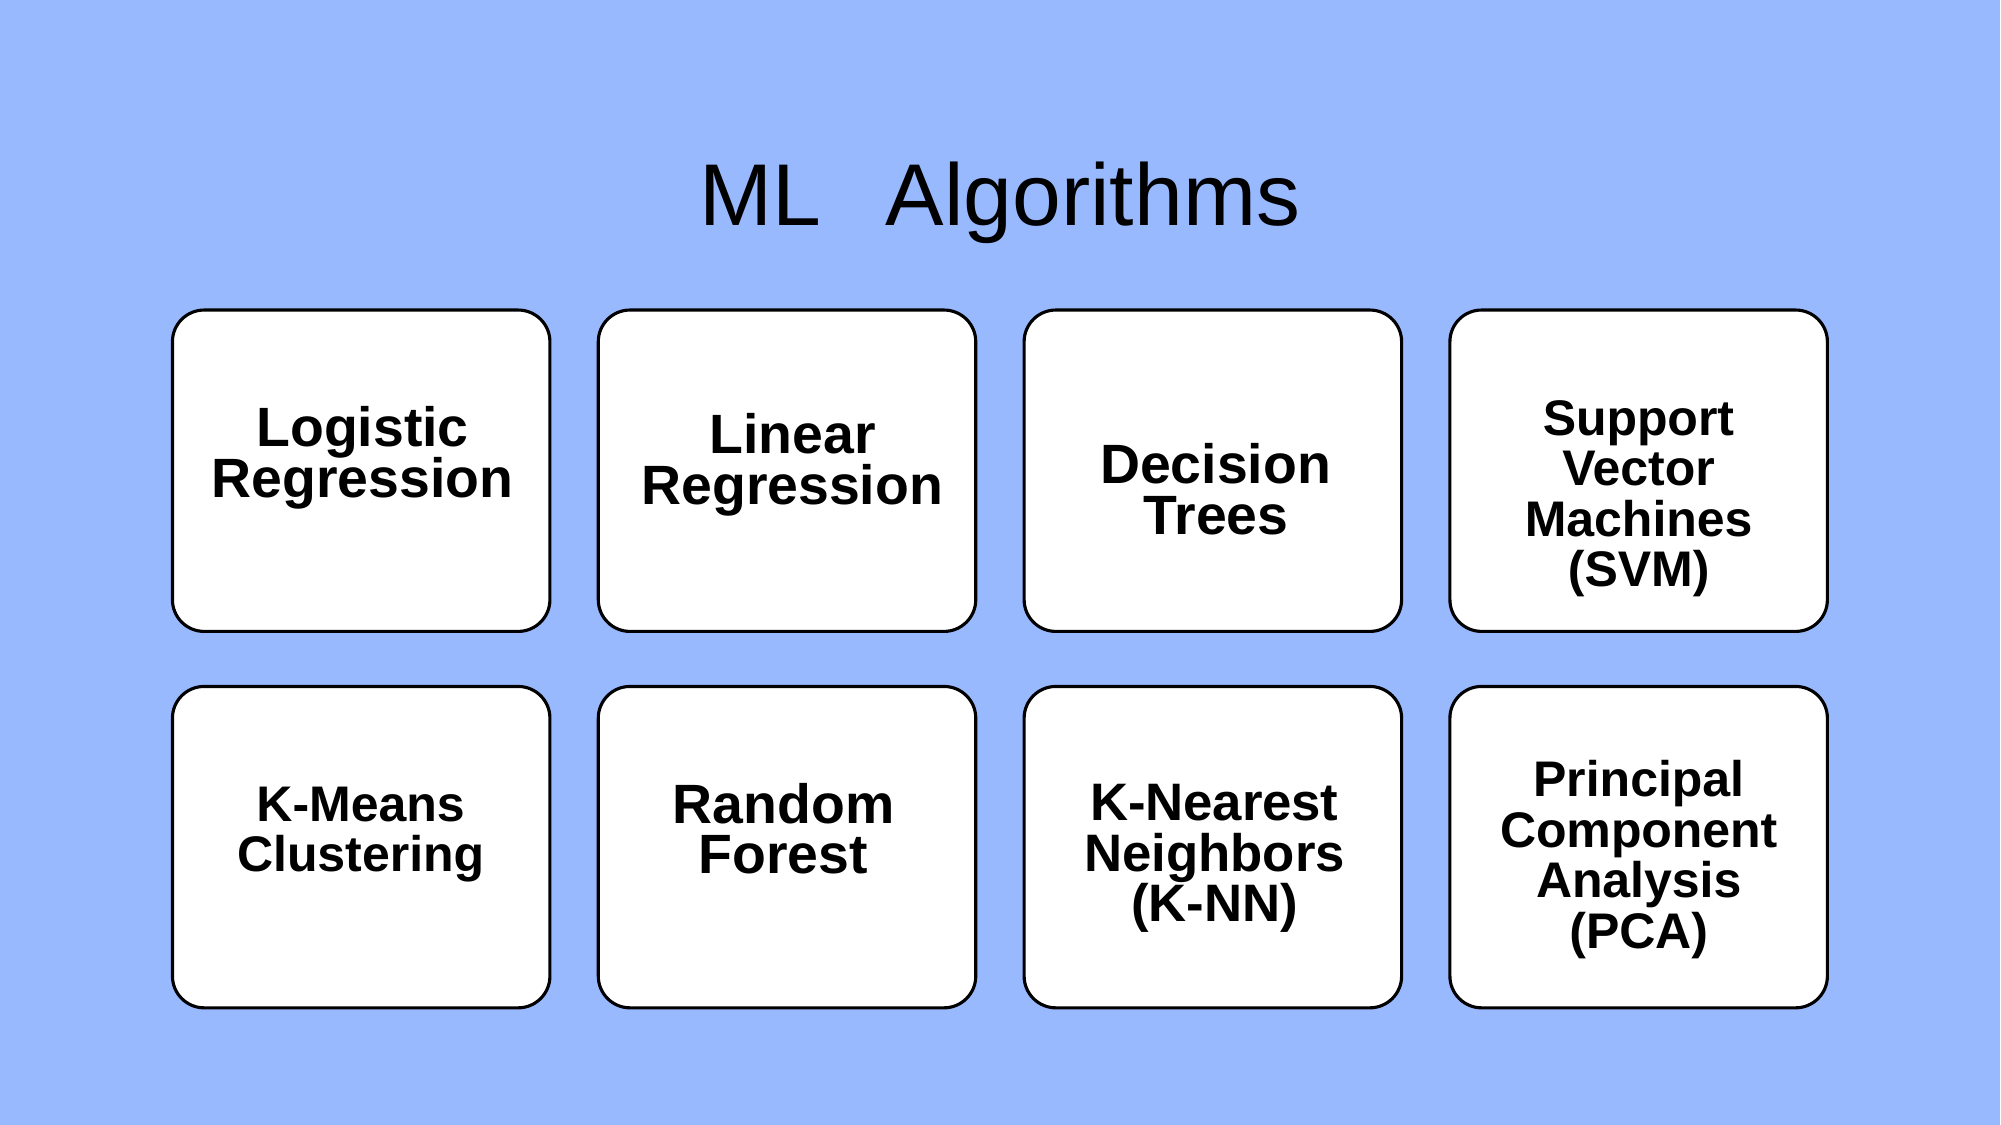

ML   Algorithms

Support Vector Machines (SVM)
Logistic Regression
Linear Regression
Decision Trees

Principal Component Analysis (PCA)
K-Means Clustering
K-Nearest Neighbors (K-NN)
Random Forest